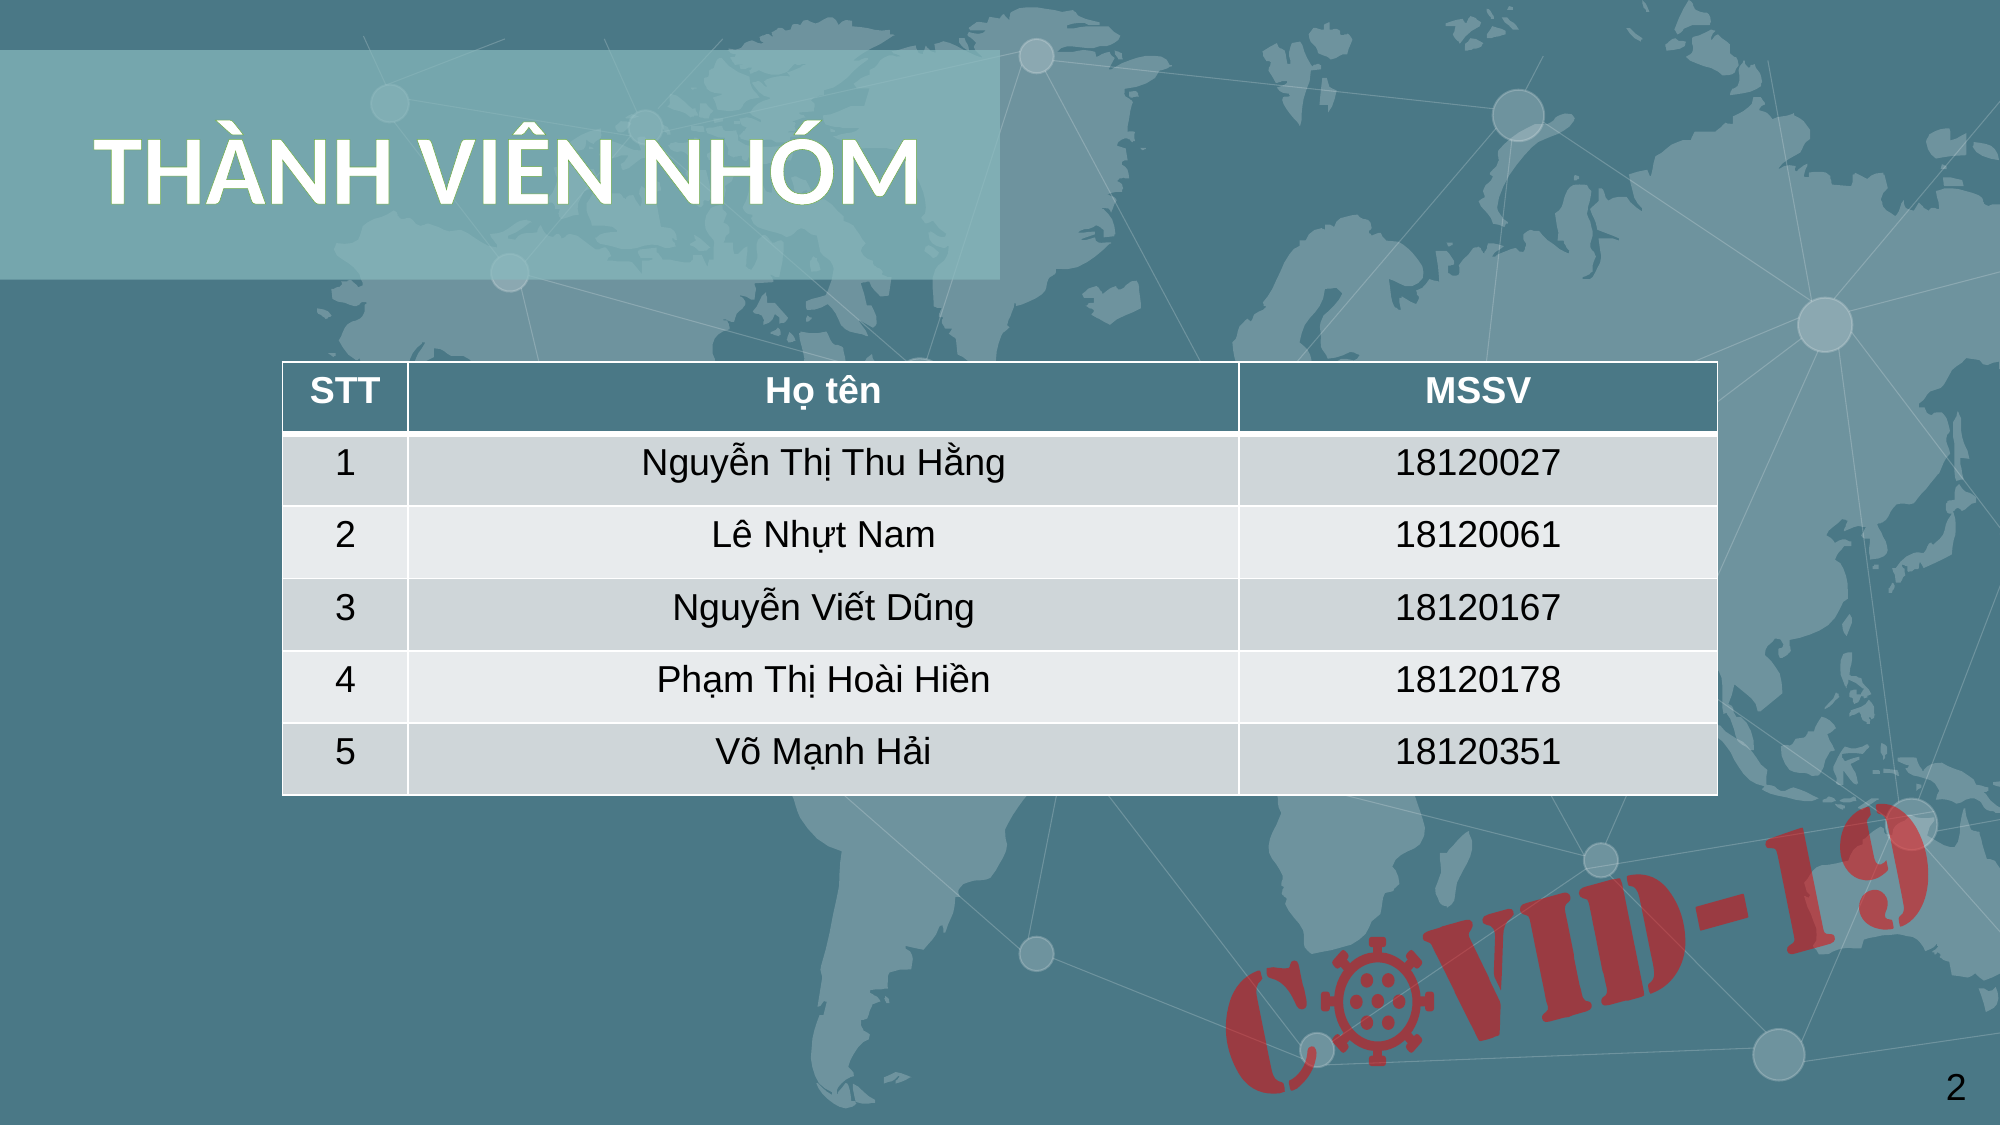

THÀNH VIÊN NHÓM
| STT | Họ tên | MSSV |
| --- | --- | --- |
| 1 | Nguyễn Thị Thu Hằng | 18120027 |
| 2 | Lê Nhựt Nam | 18120061 |
| 3 | Nguyễn Viết Dũng | 18120167 |
| 4 | Phạm Thị Hoài Hiền | 18120178 |
| 5 | Võ Mạnh Hải | 18120351 |

2